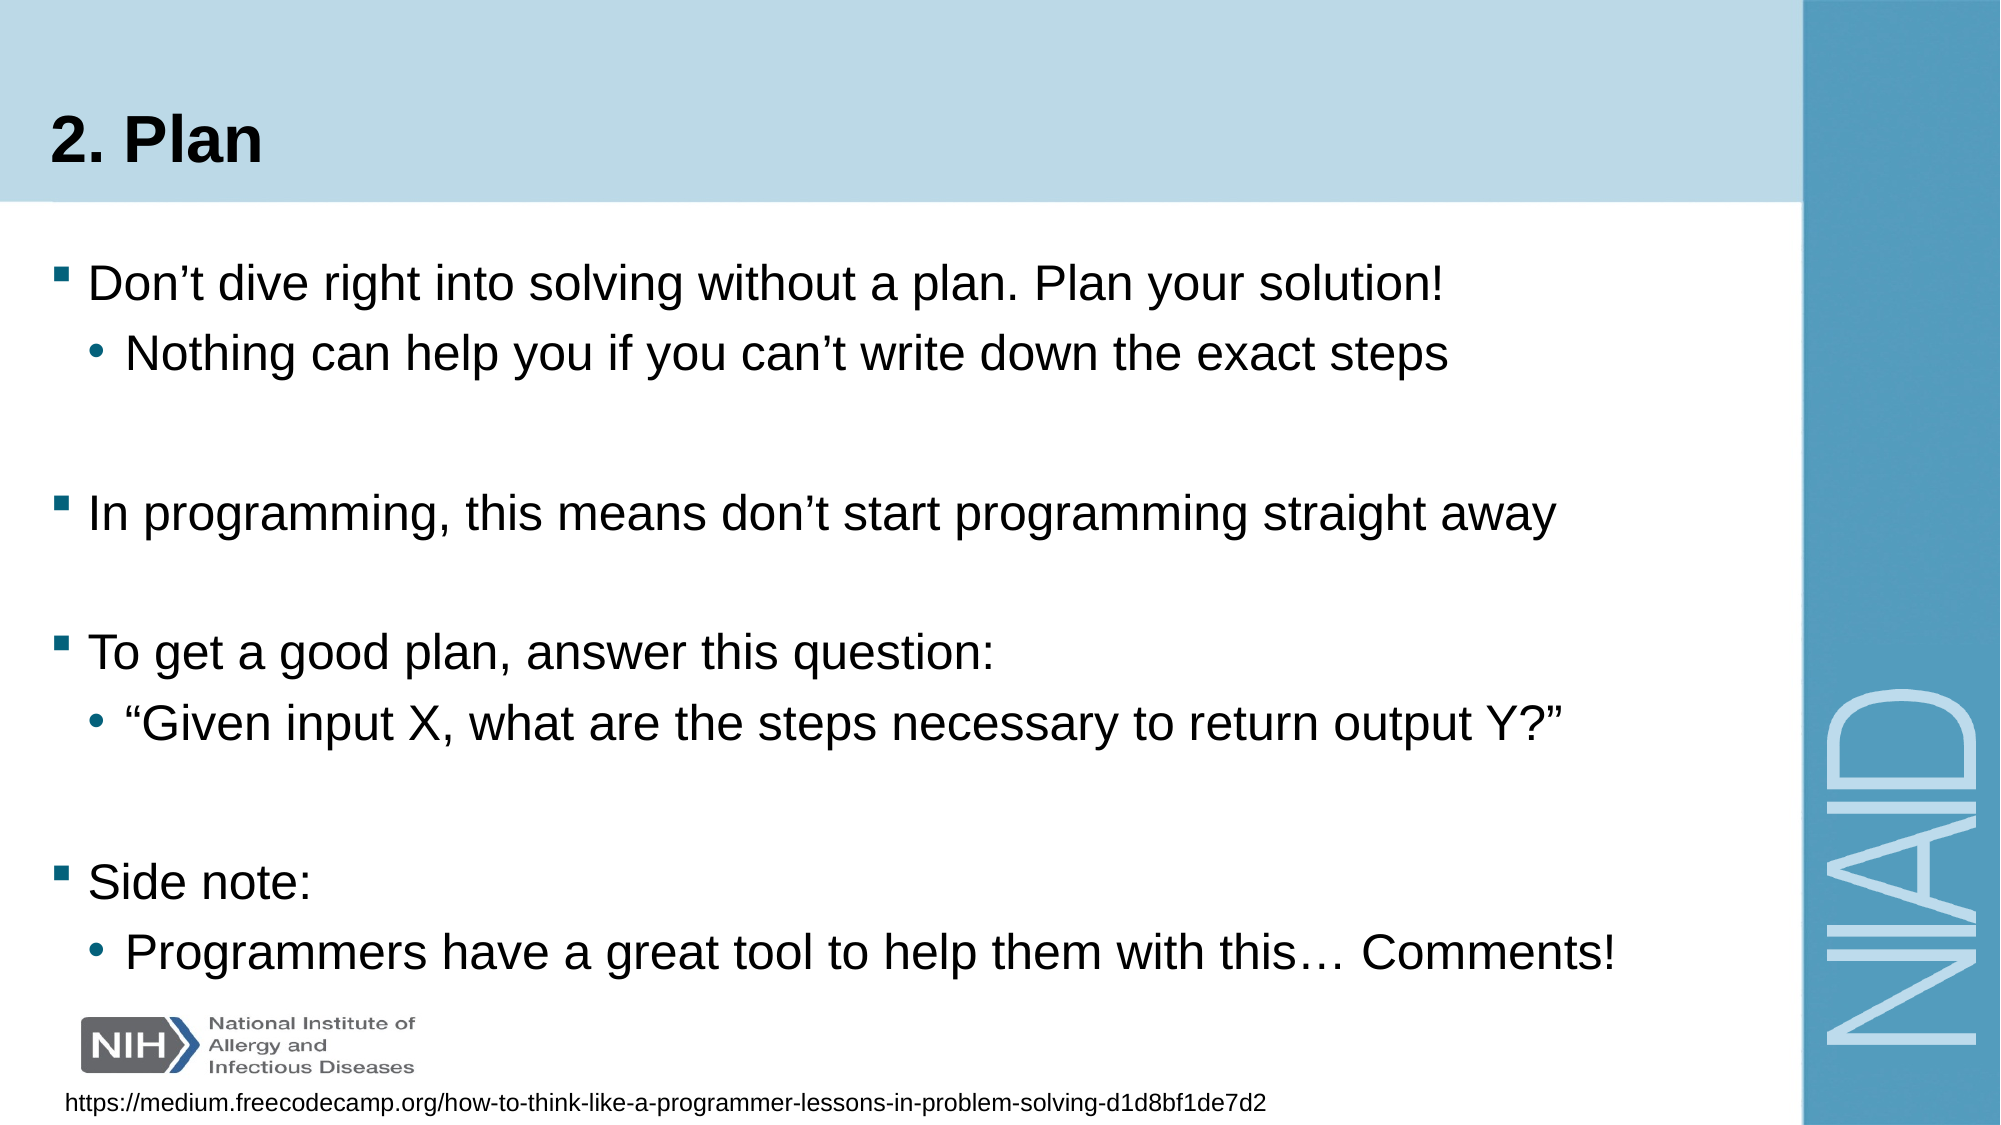

# 2. Plan
Don’t dive right into solving without a plan. Plan your solution!
Nothing can help you if you can’t write down the exact steps

In programming, this means don’t start programming straight away

To get a good plan, answer this question:
“Given input X, what are the steps necessary to return output Y?”

Side note:
Programmers have a great tool to help them with this… Comments!

https://medium.freecodecamp.org/how-to-think-like-a-programmer-lessons-in-problem-solving-d1d8bf1de7d2